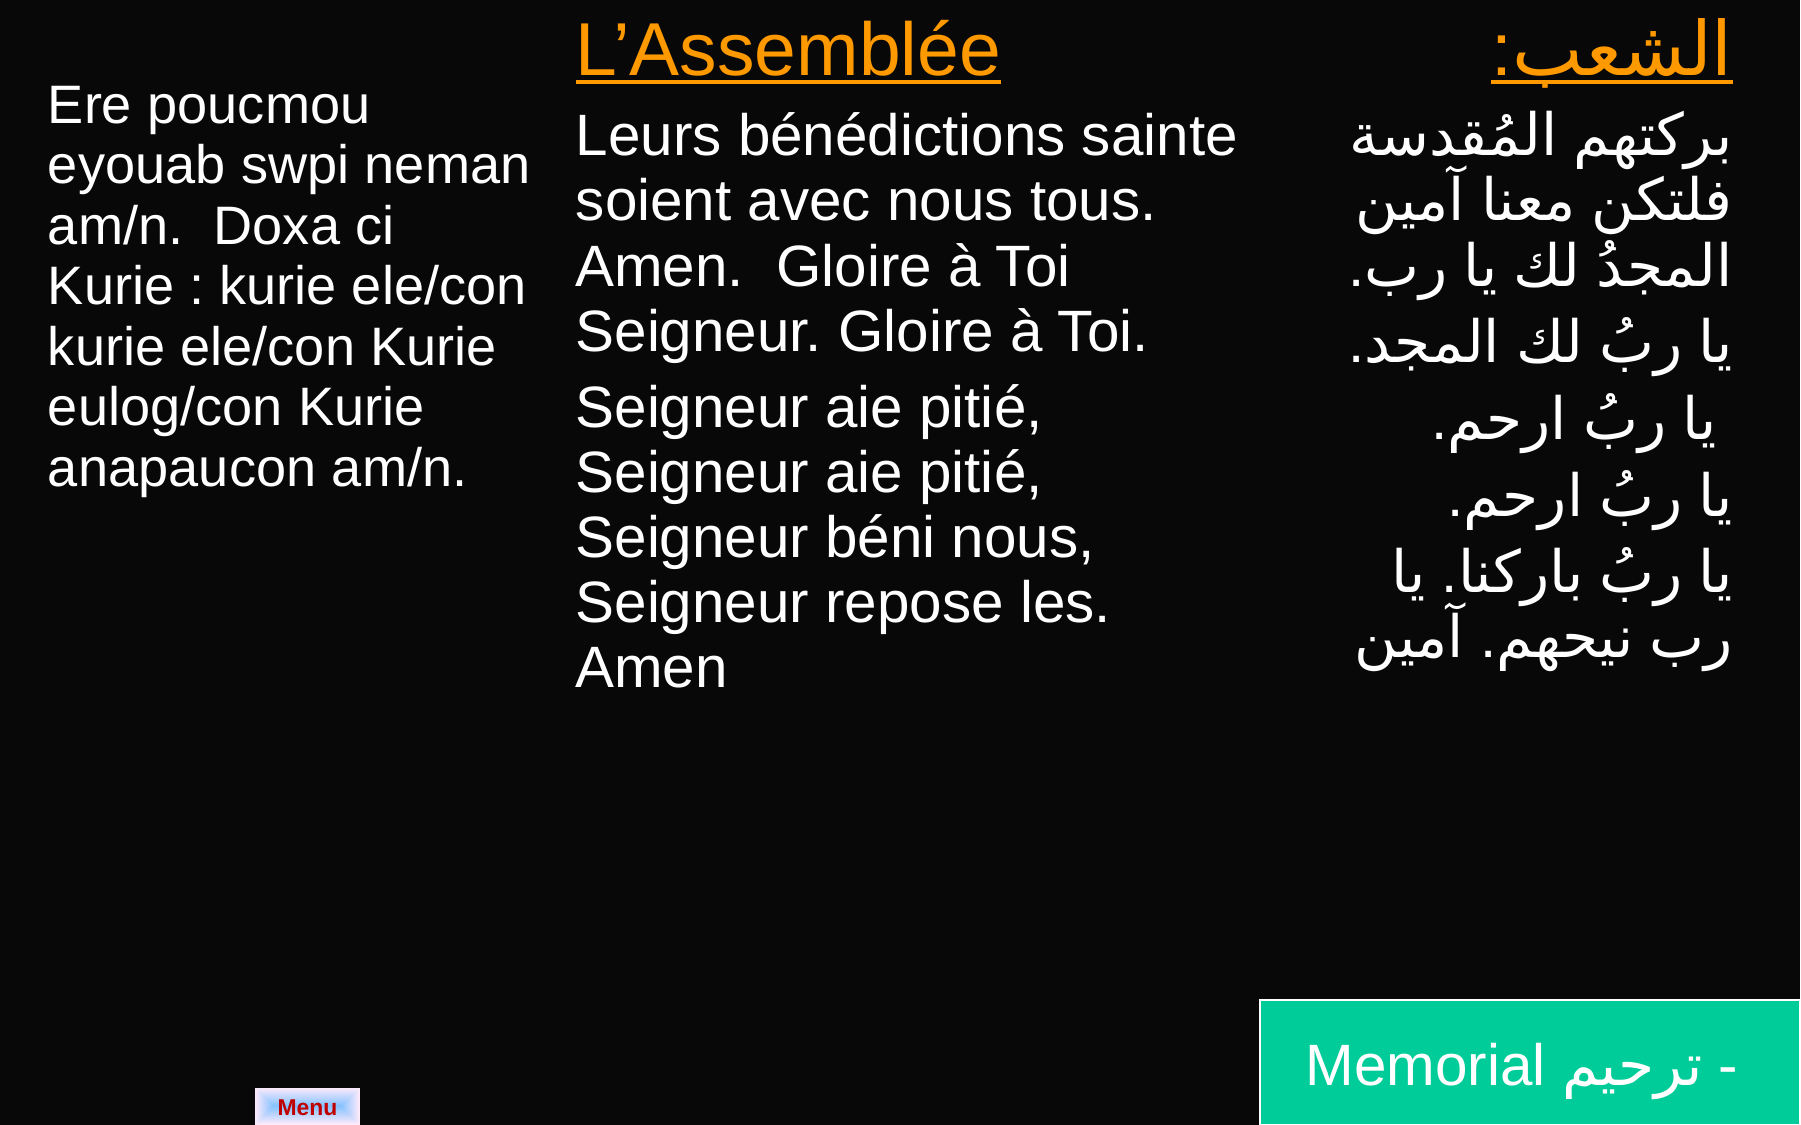

| Ere poucmou eyouab swpi neman am/n. Doxa ci Kurie : kurie ele/con kurie ele/con Kurie eulog/con Kurie anapaucon am/n. | L’Assemblée Leurs bénédictions sainte soient avec nous tous. Amen. Gloire à Toi Seigneur. Gloire à Toi. Seigneur aie pitié, Seigneur aie pitié, Seigneur béni nous, Seigneur repose les. Amen | الشعب: بركتهم المُقدسة فلتكن معنا آمين المجدُ لك يا رب. يا ربُ لك المجد. يا ربُ ارحم. يا ربُ ارحم. يا ربُ باركنا. يا رب نيحهم. آمين |
| --- | --- | --- |
Memorial ترحيم -

Menu